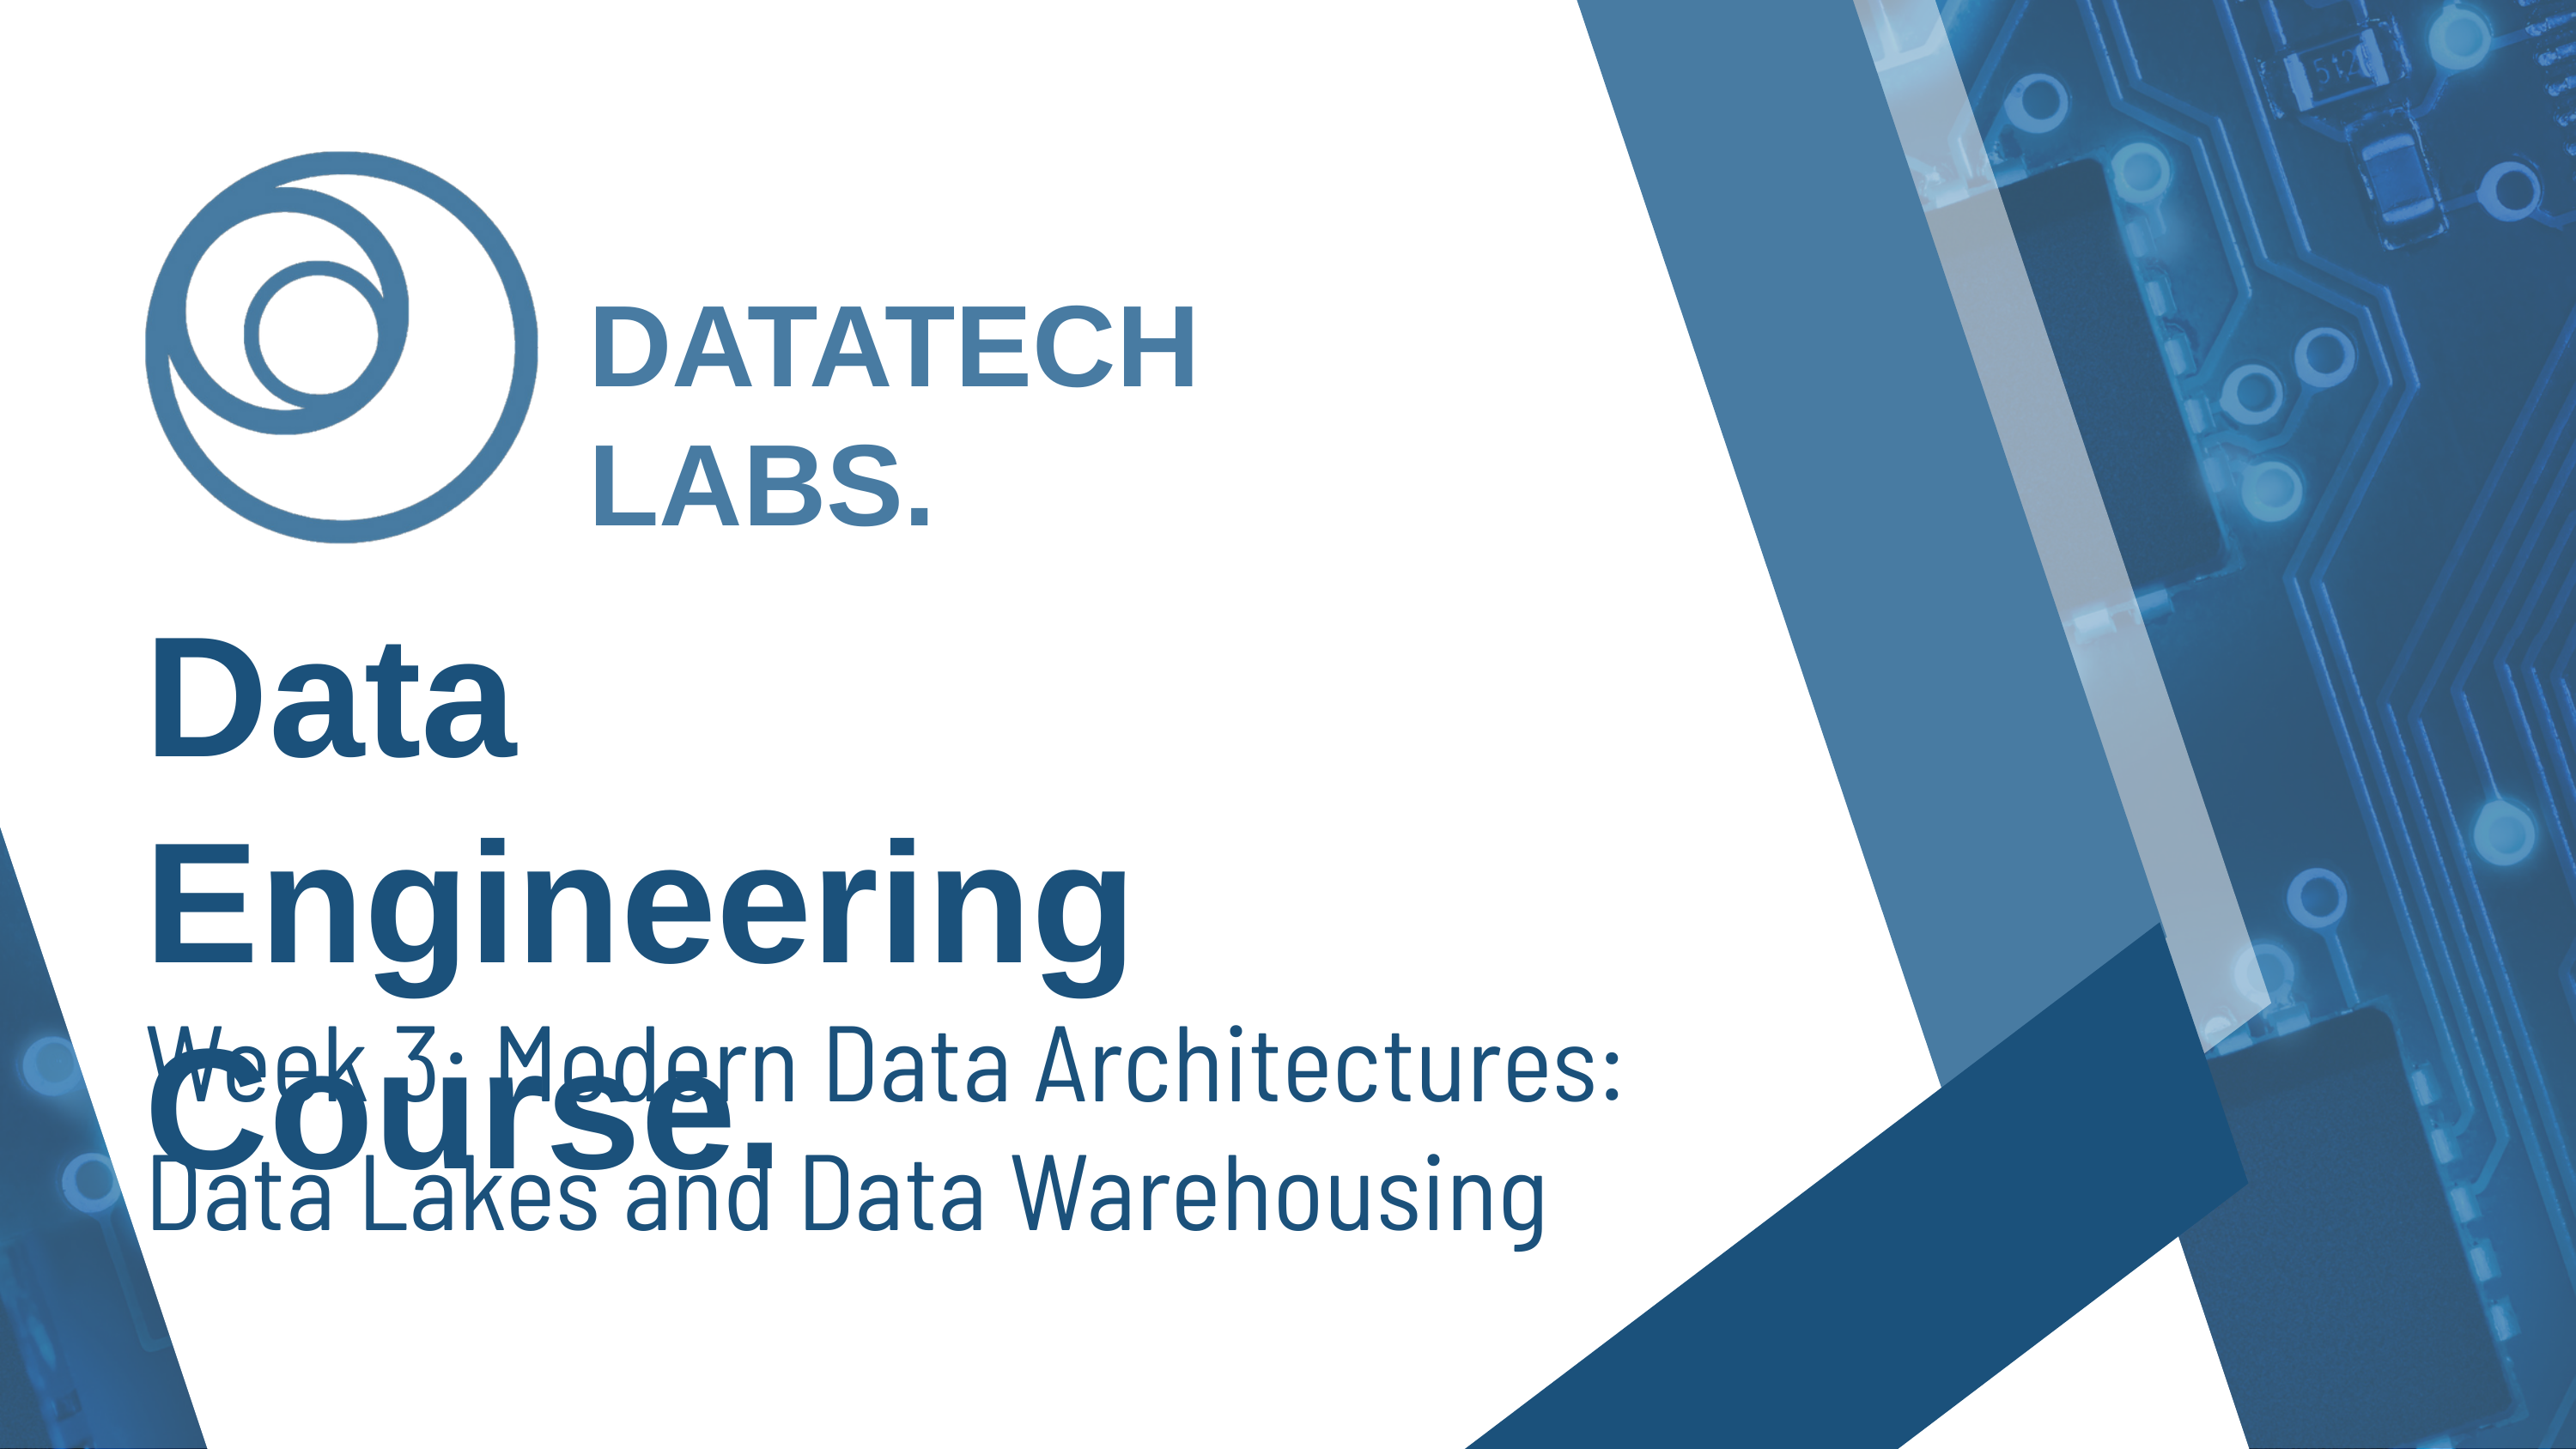

DATATECH LABS.

Data Engineering Course.
Week 3: Modern Data Architectures:
Data Lakes and Data Warehousing